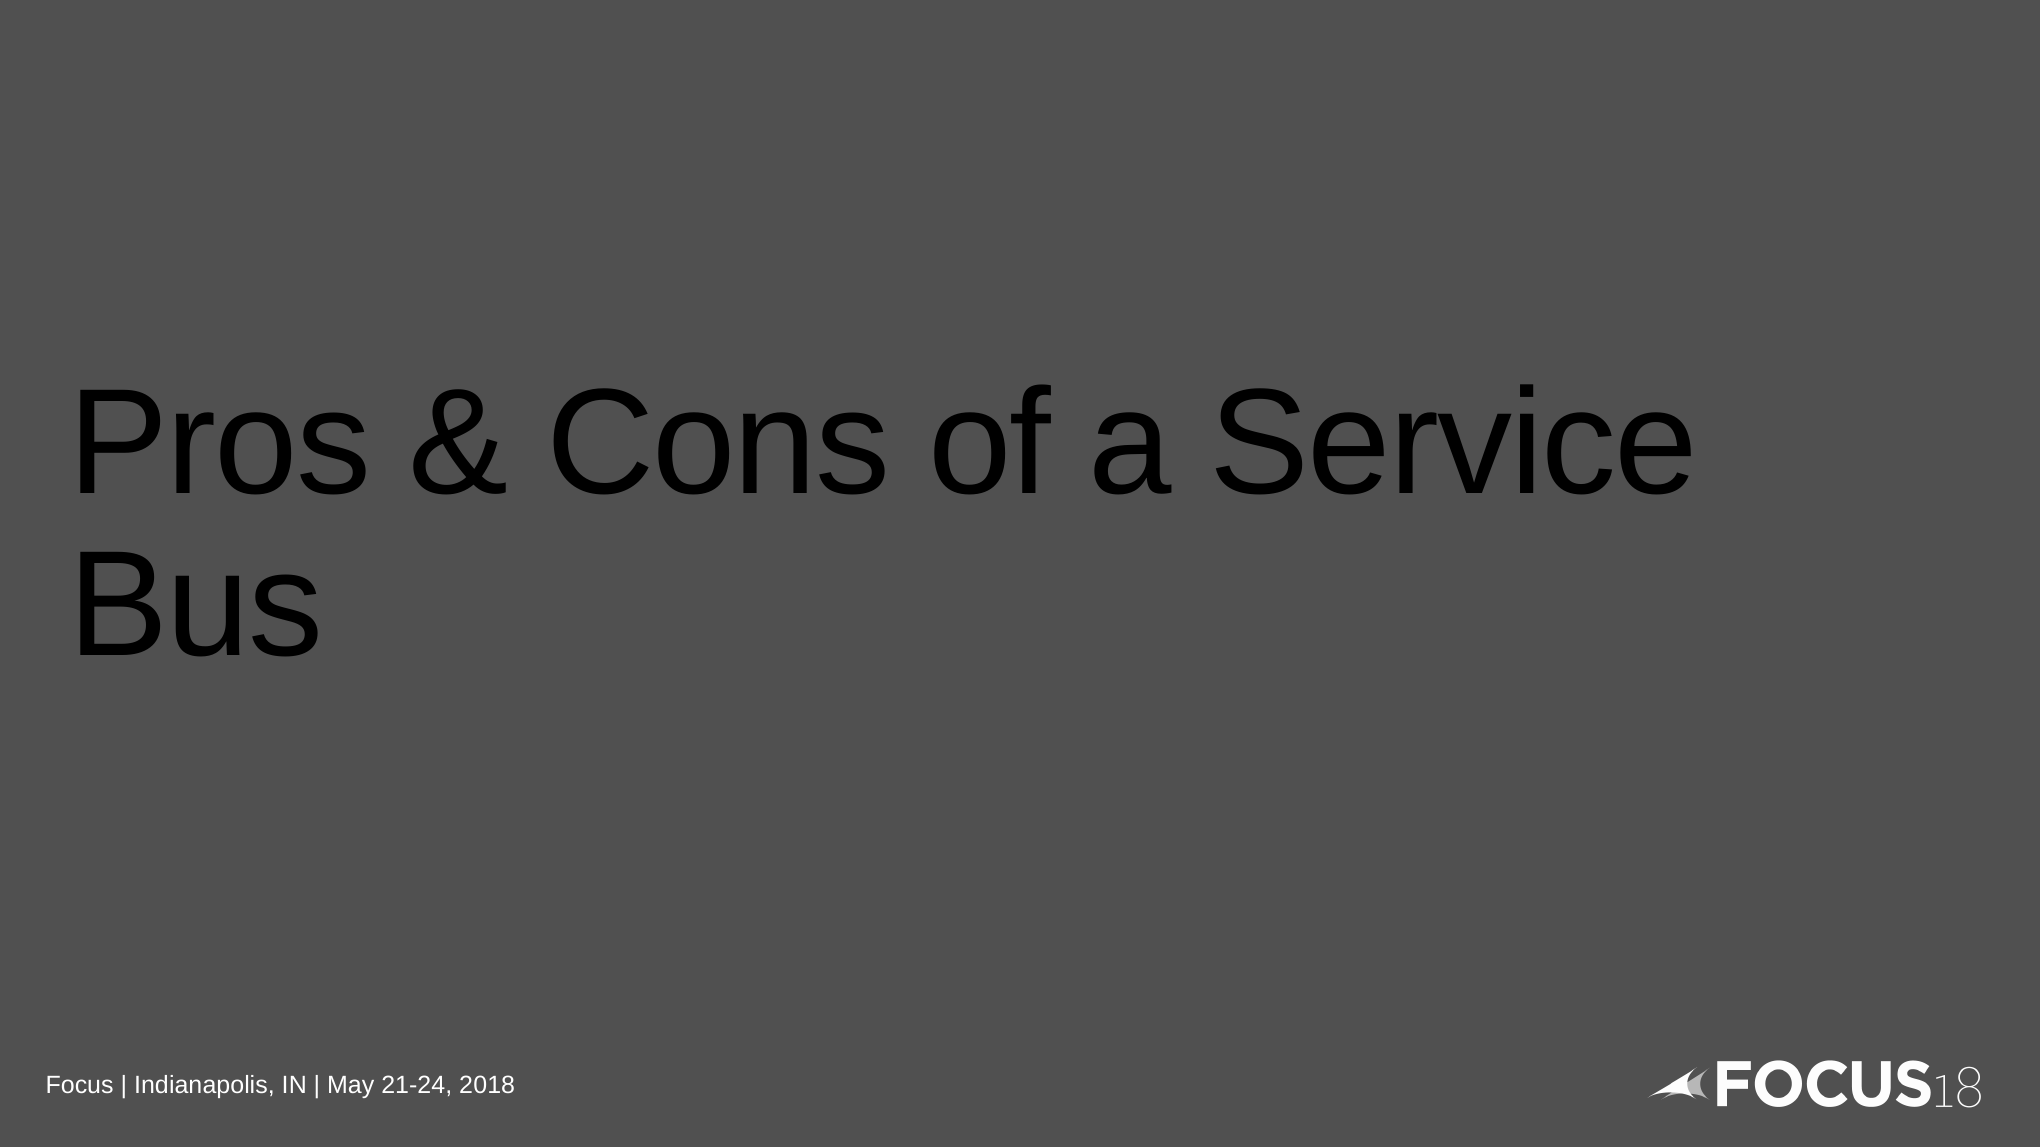

# Pros & Cons of a Service Bus